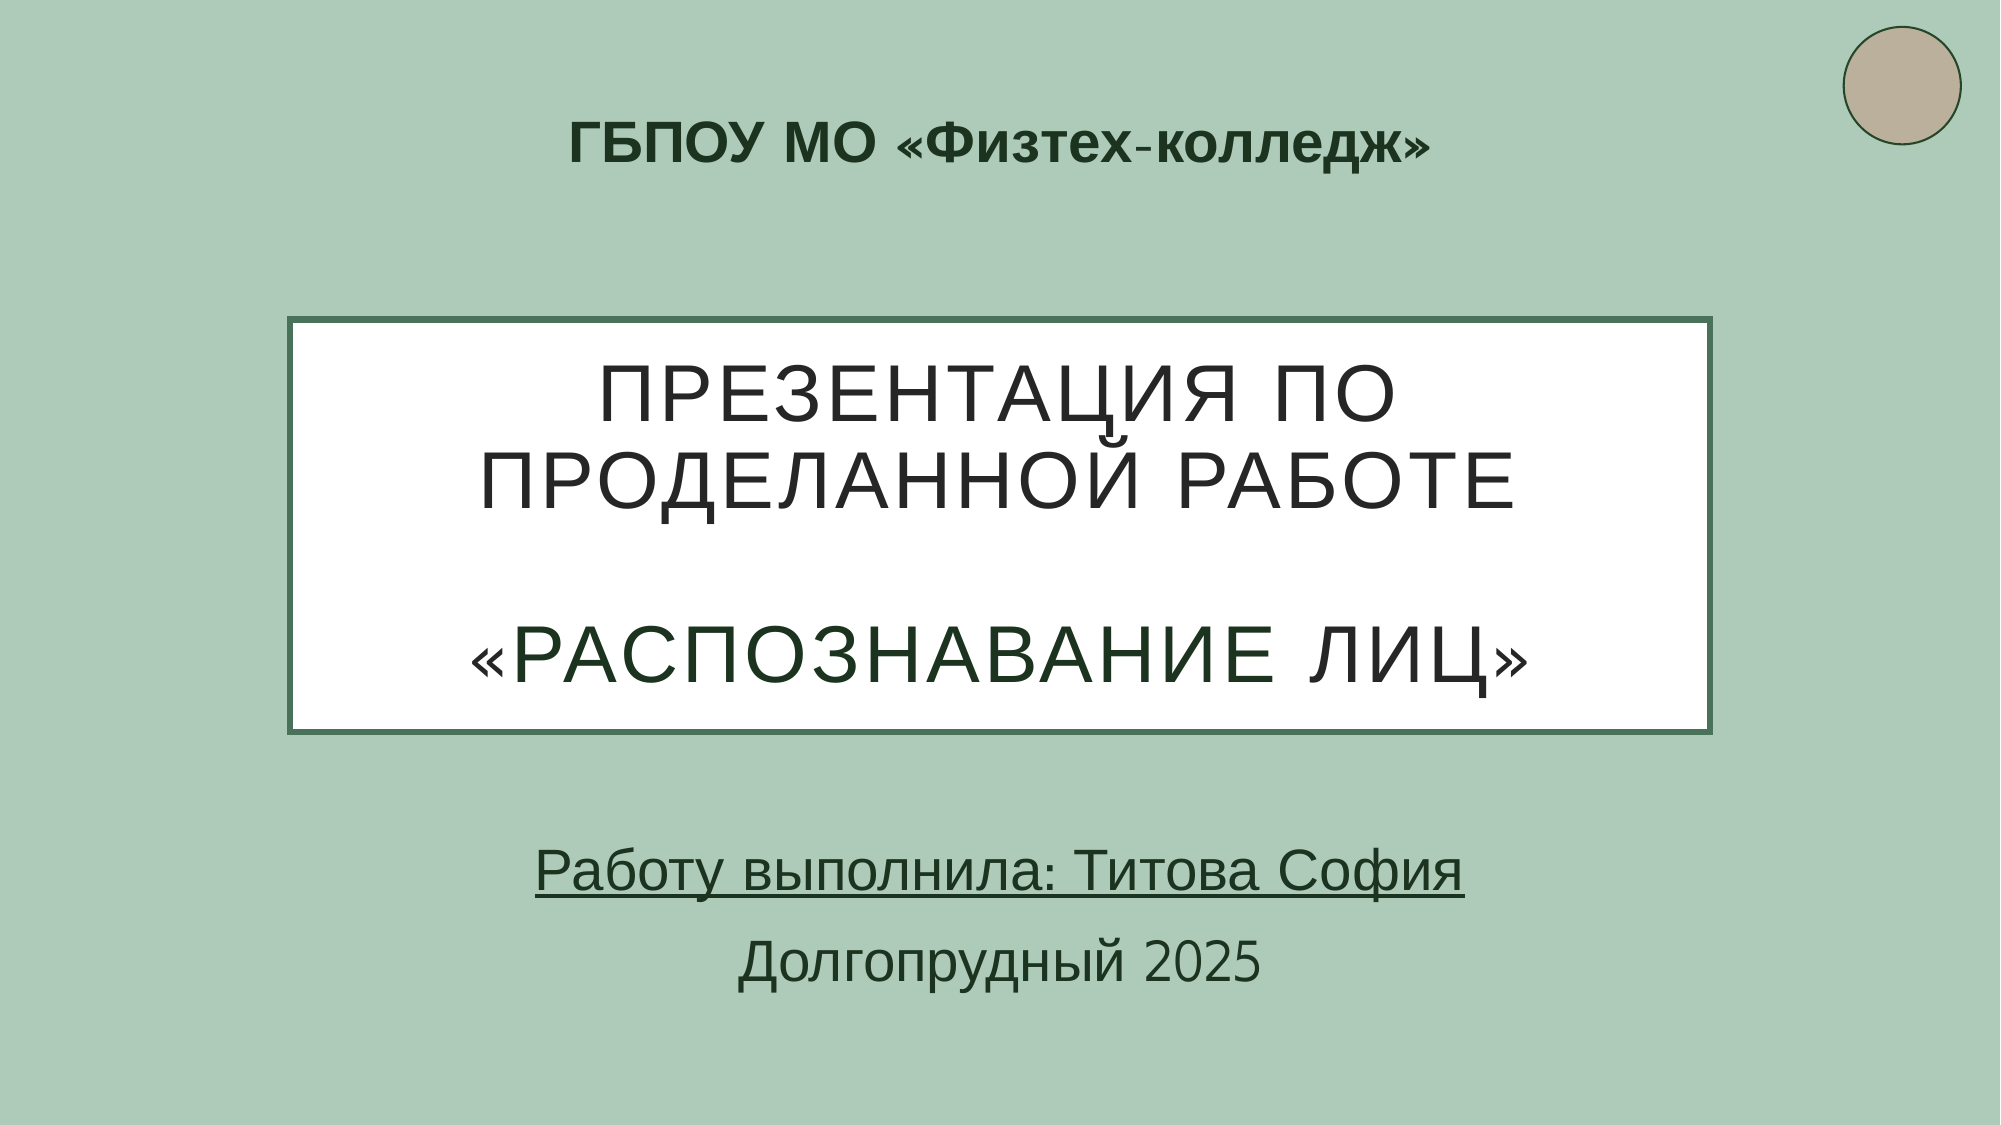

ГБПОУ МО «Физтех-колледж»
# Презентация ПО ПРОДЕЛАННОЙ РАБОТЕ «Распознавание лиц»
Работу выполнила: Титова София
Долгопрудный 2025